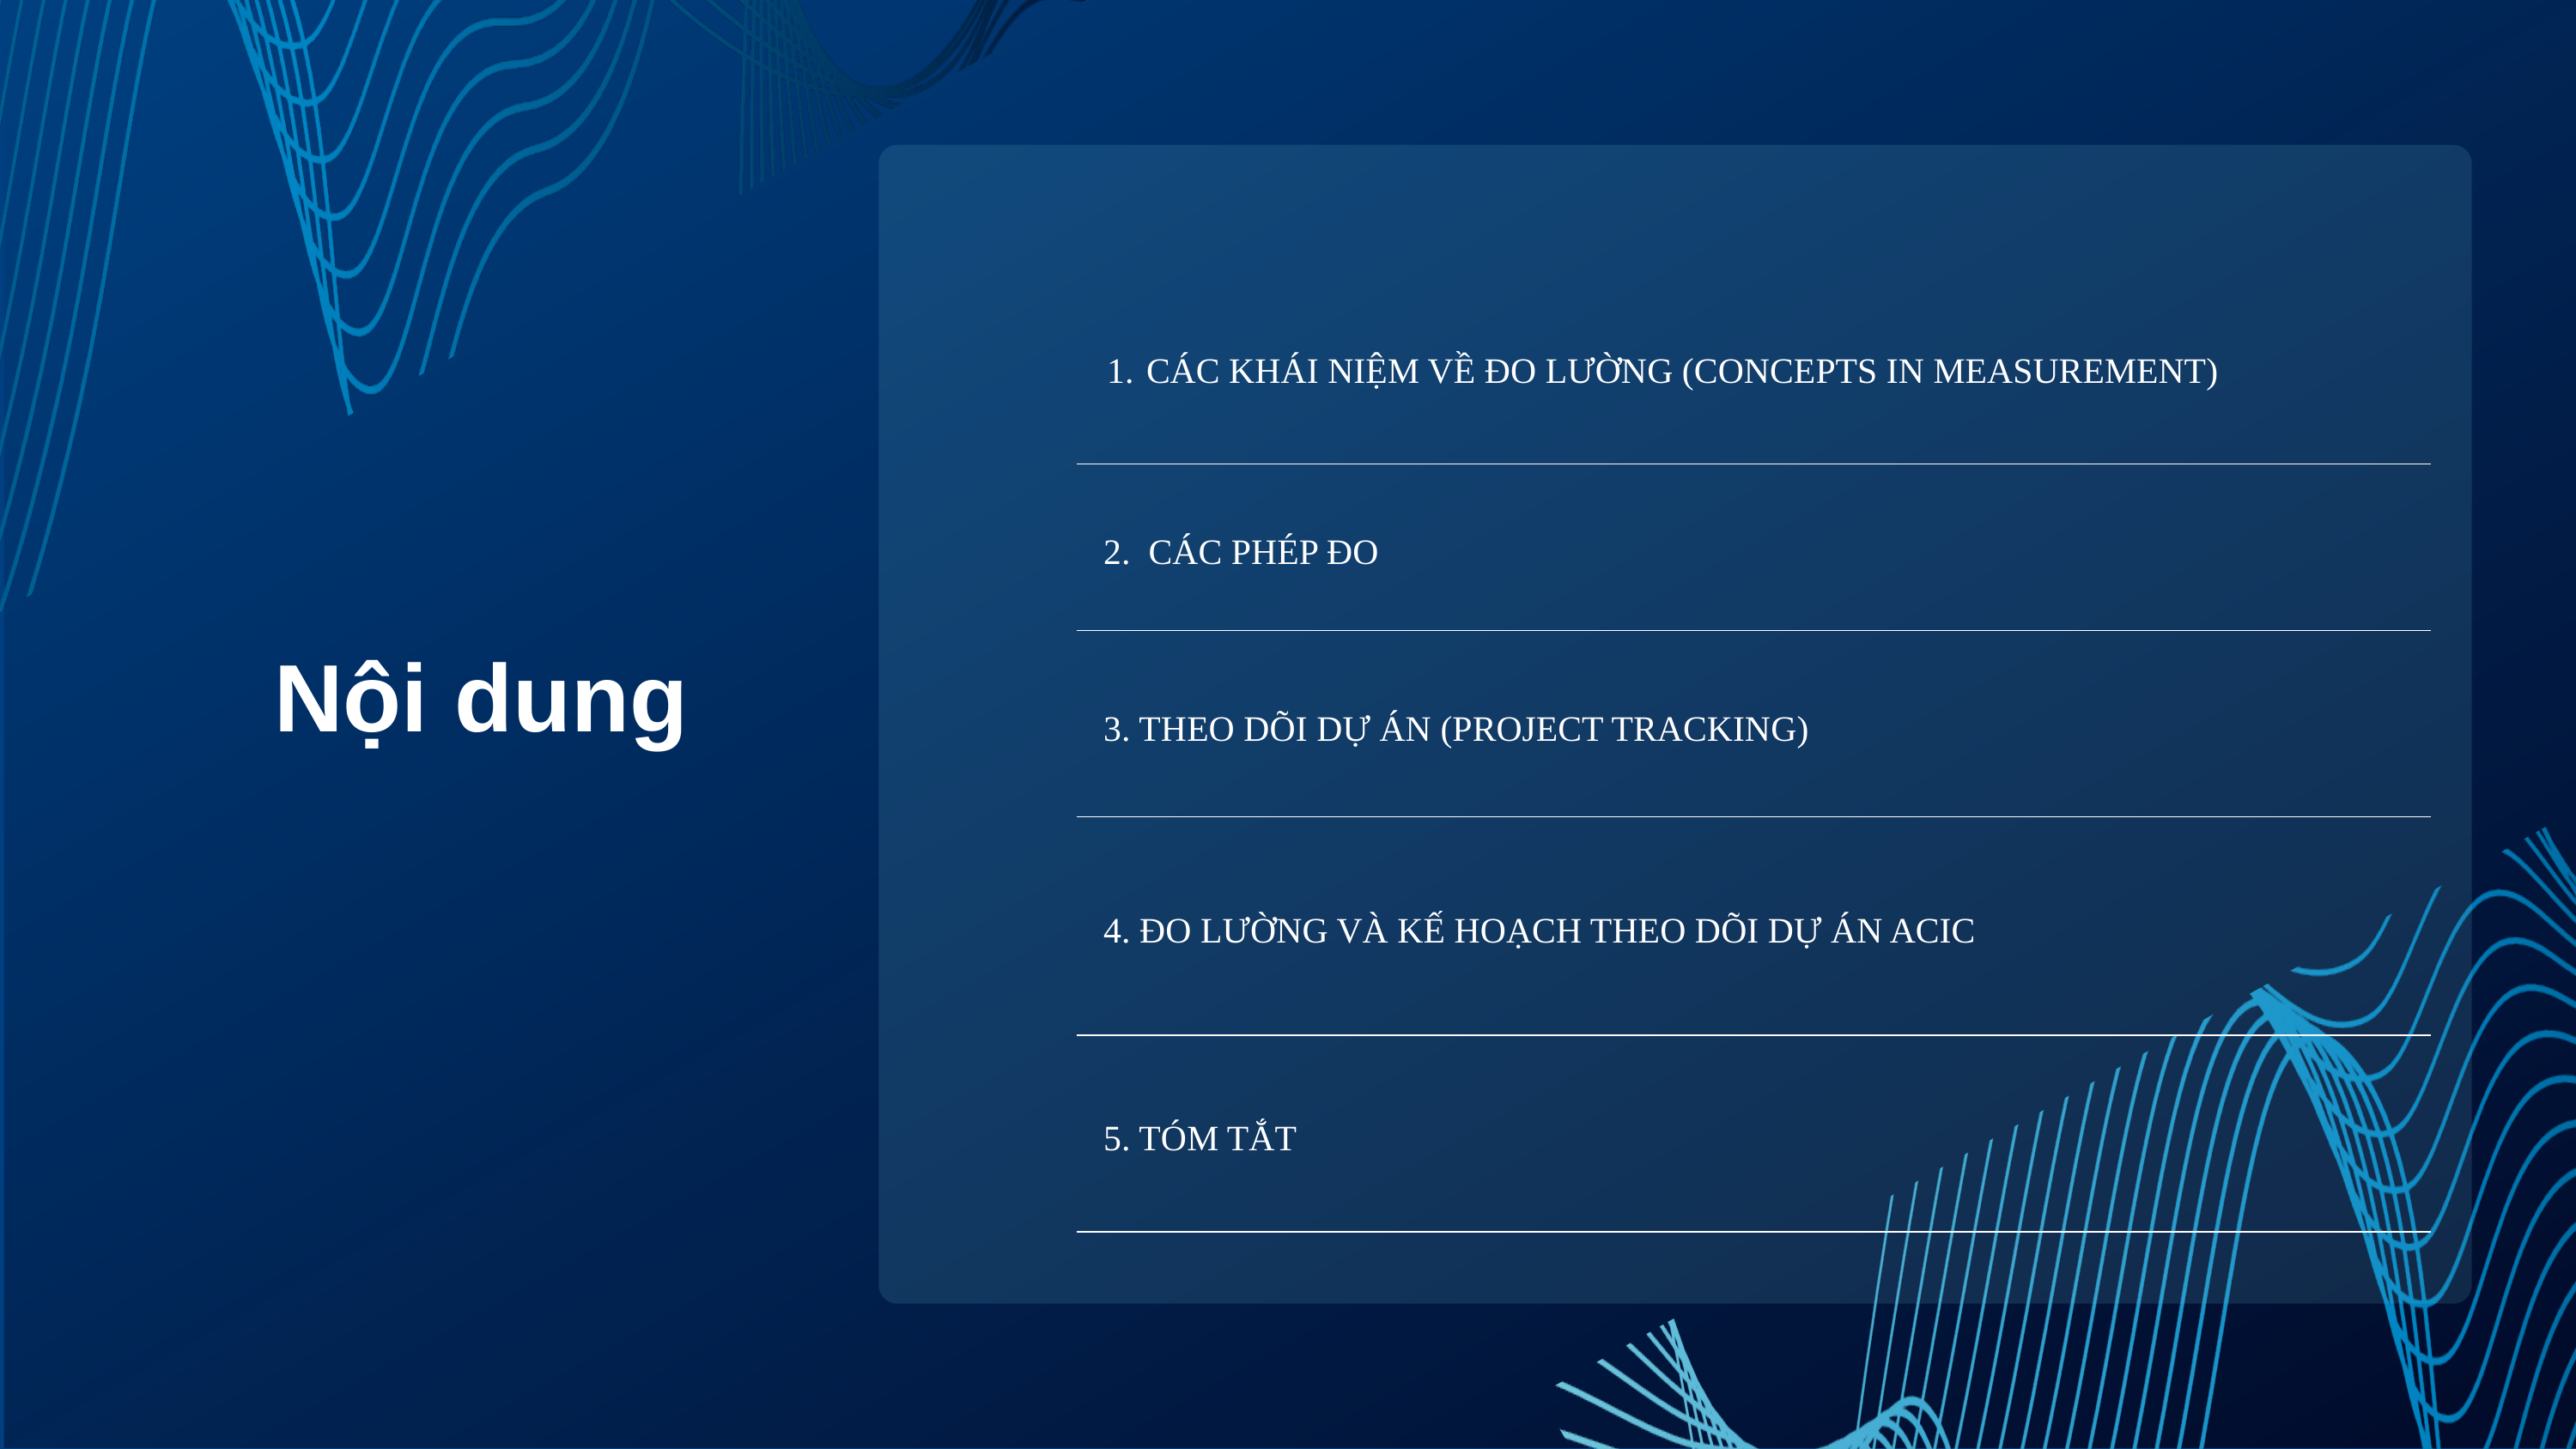

| CÁC KHÁI NIỆM VỀ ĐO LƯỜNG (CONCEPTS IN MEASUREMENT) |  |
| --- | --- |
| 2. CÁC PHÉP ĐO |  |
| 3. THEO DÕI DỰ ÁN (PROJECT TRACKING) |  |
| 4. ĐO LƯỜNG VÀ KẾ HOẠCH THEO DÕI DỰ ÁN ACIC |  |
| 5. TÓM TẮT |  |
Nội dung